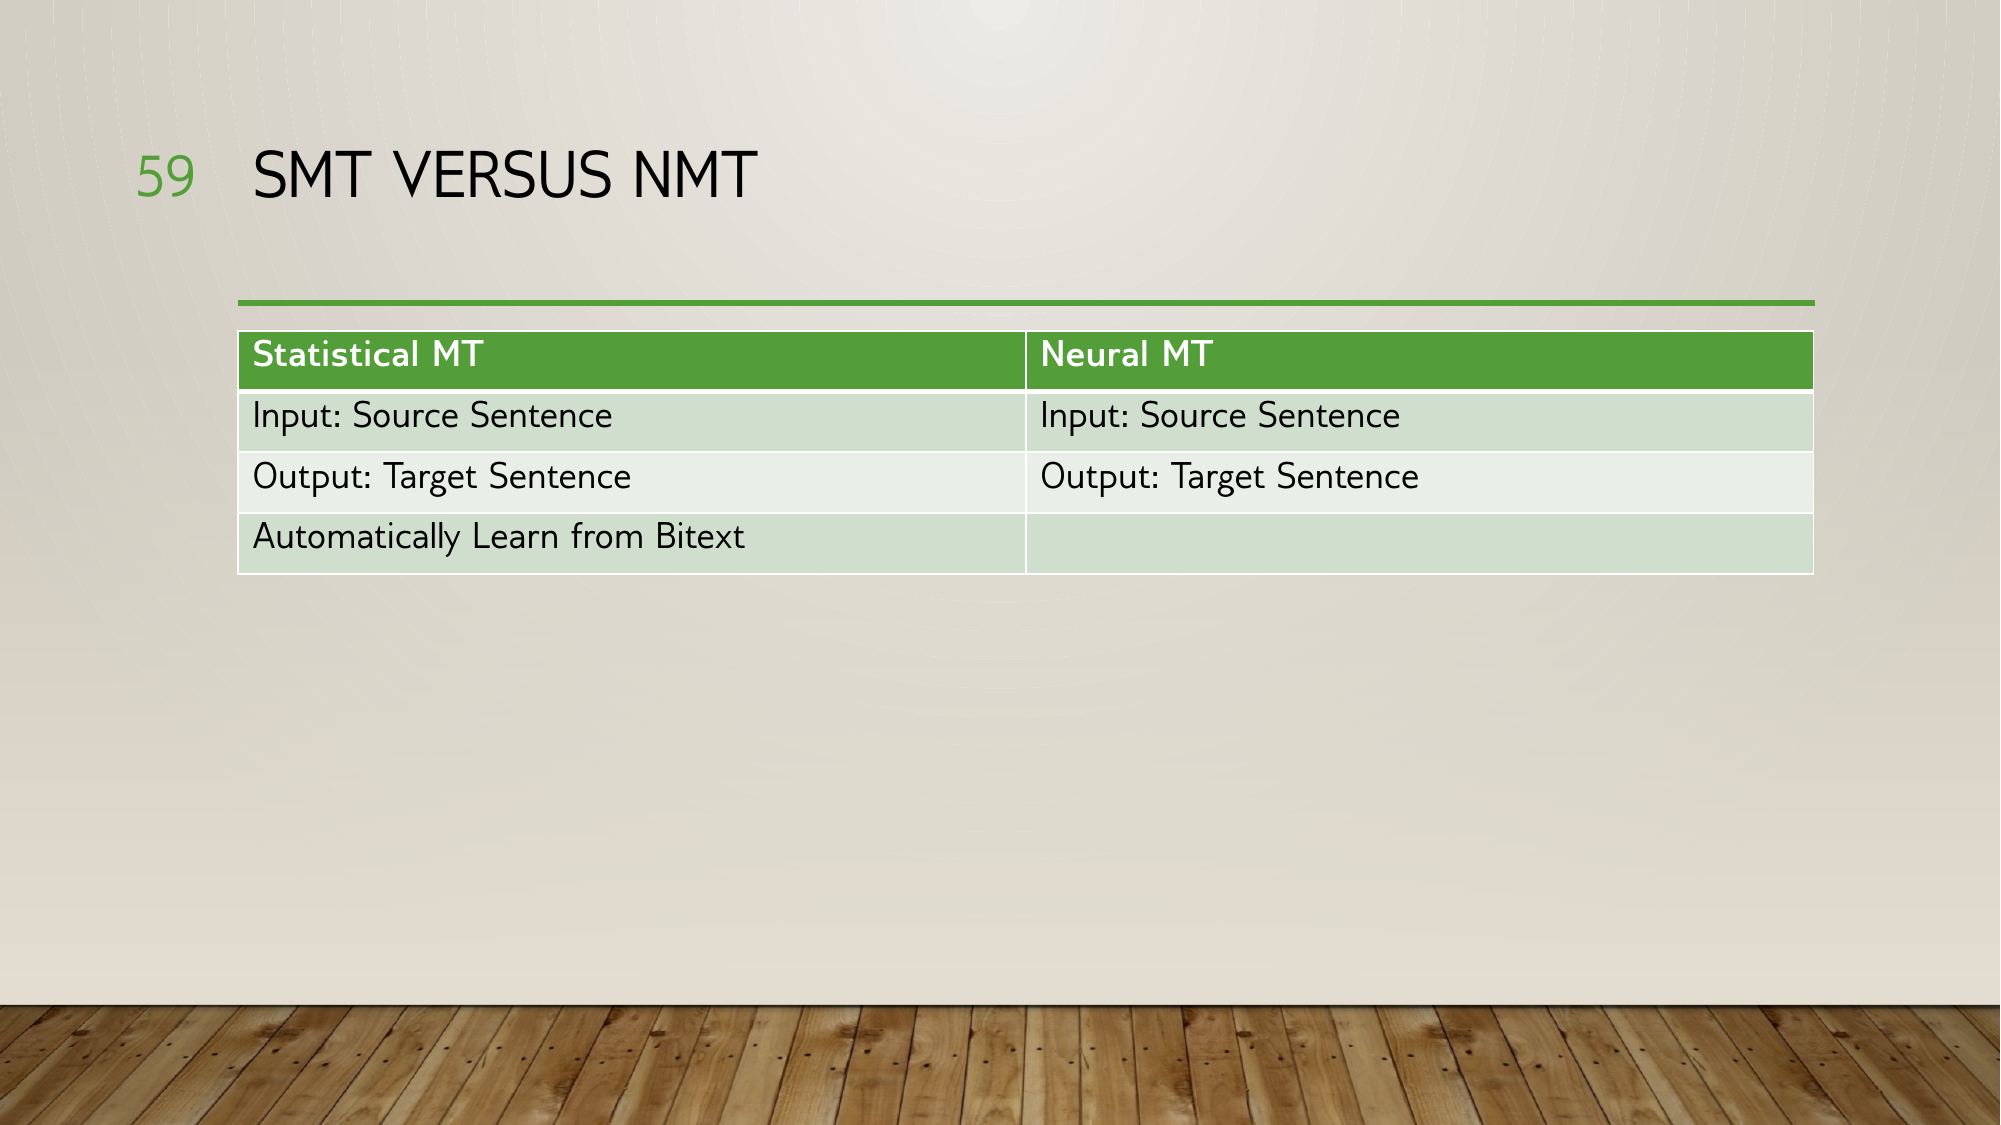

59
# SMT versus NMT
| Statistical MT | Neural MT |
| --- | --- |
| Input: Source Sentence | Input: Source Sentence |
| Output: Target Sentence | Output: Target Sentence |
| Automatically Learn from Bitext |  |